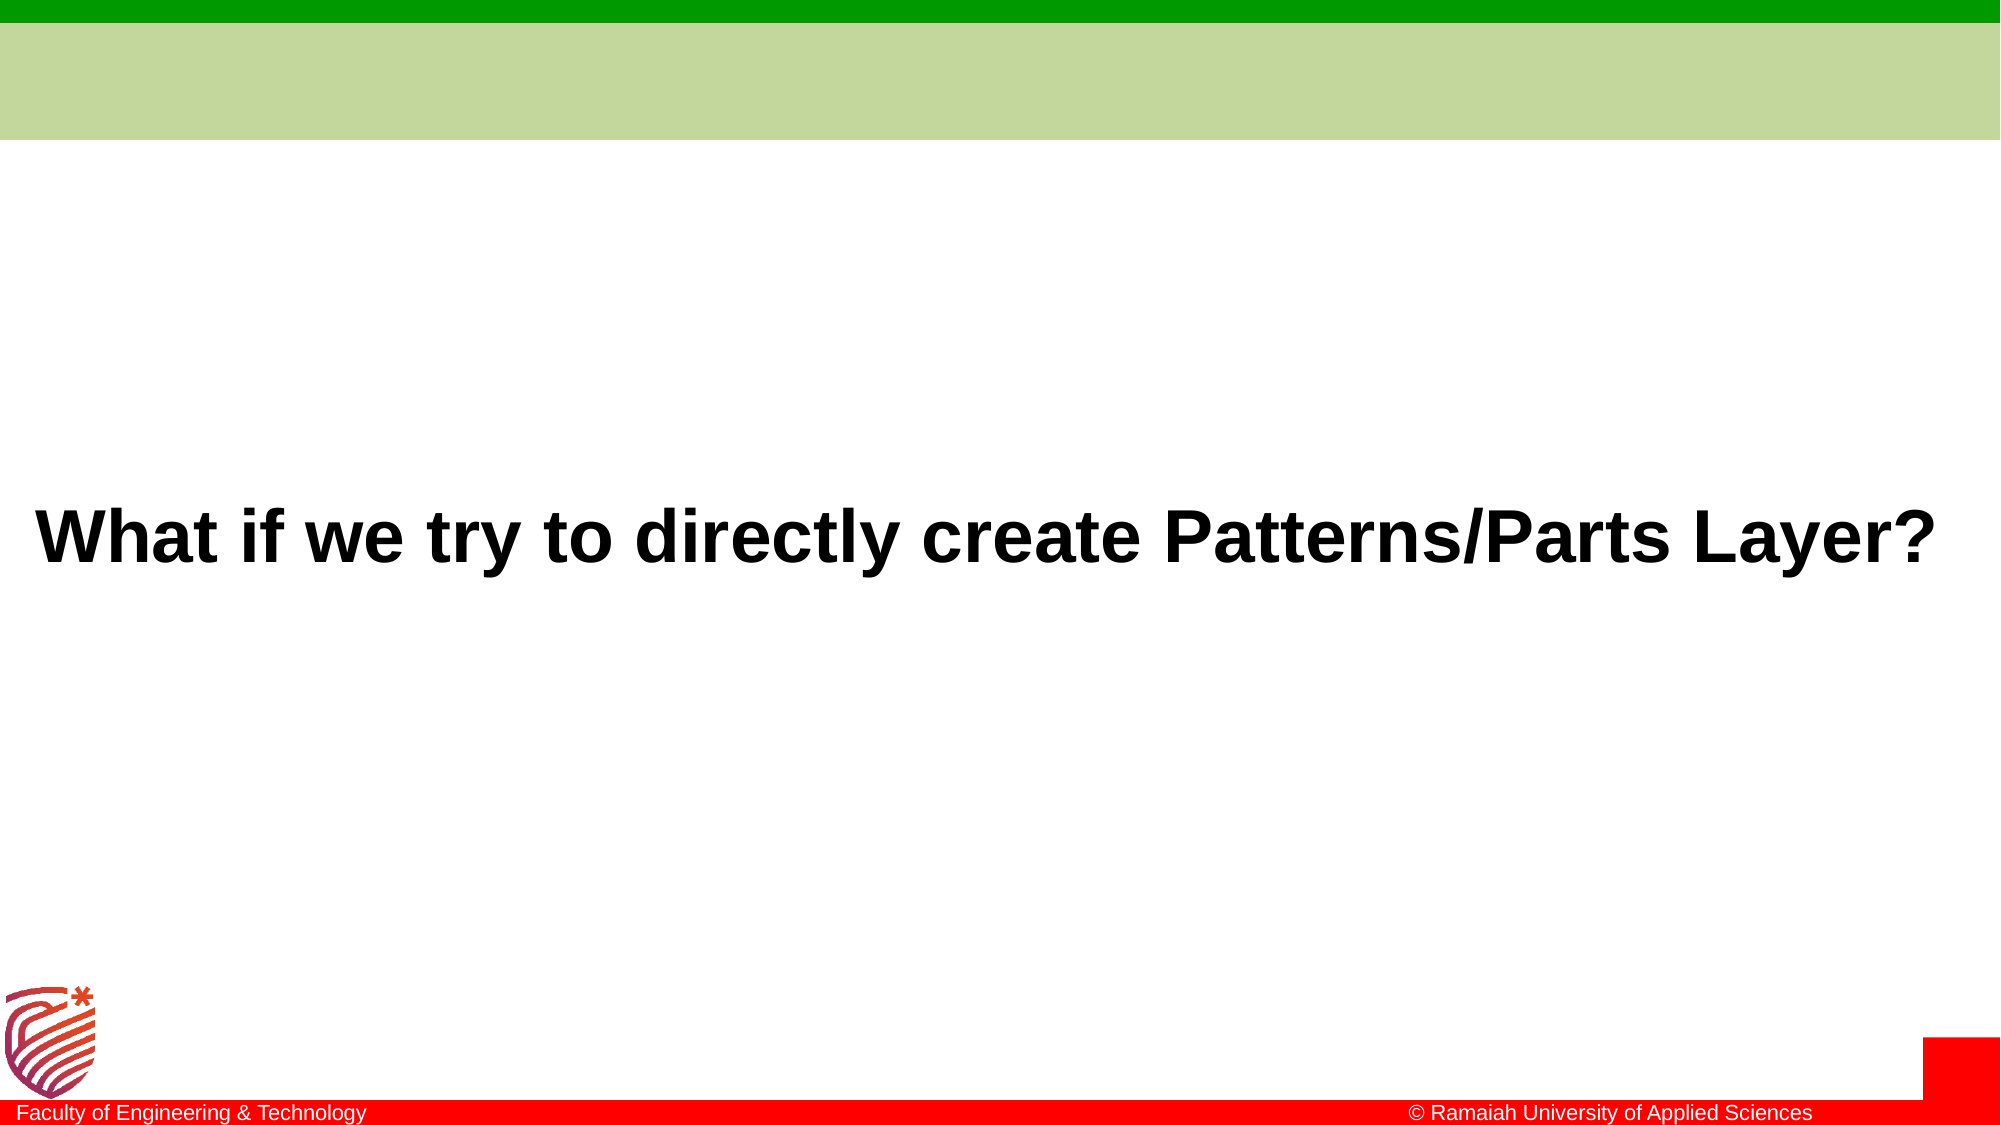

# What if we try to directly create Patterns/Parts Layer?